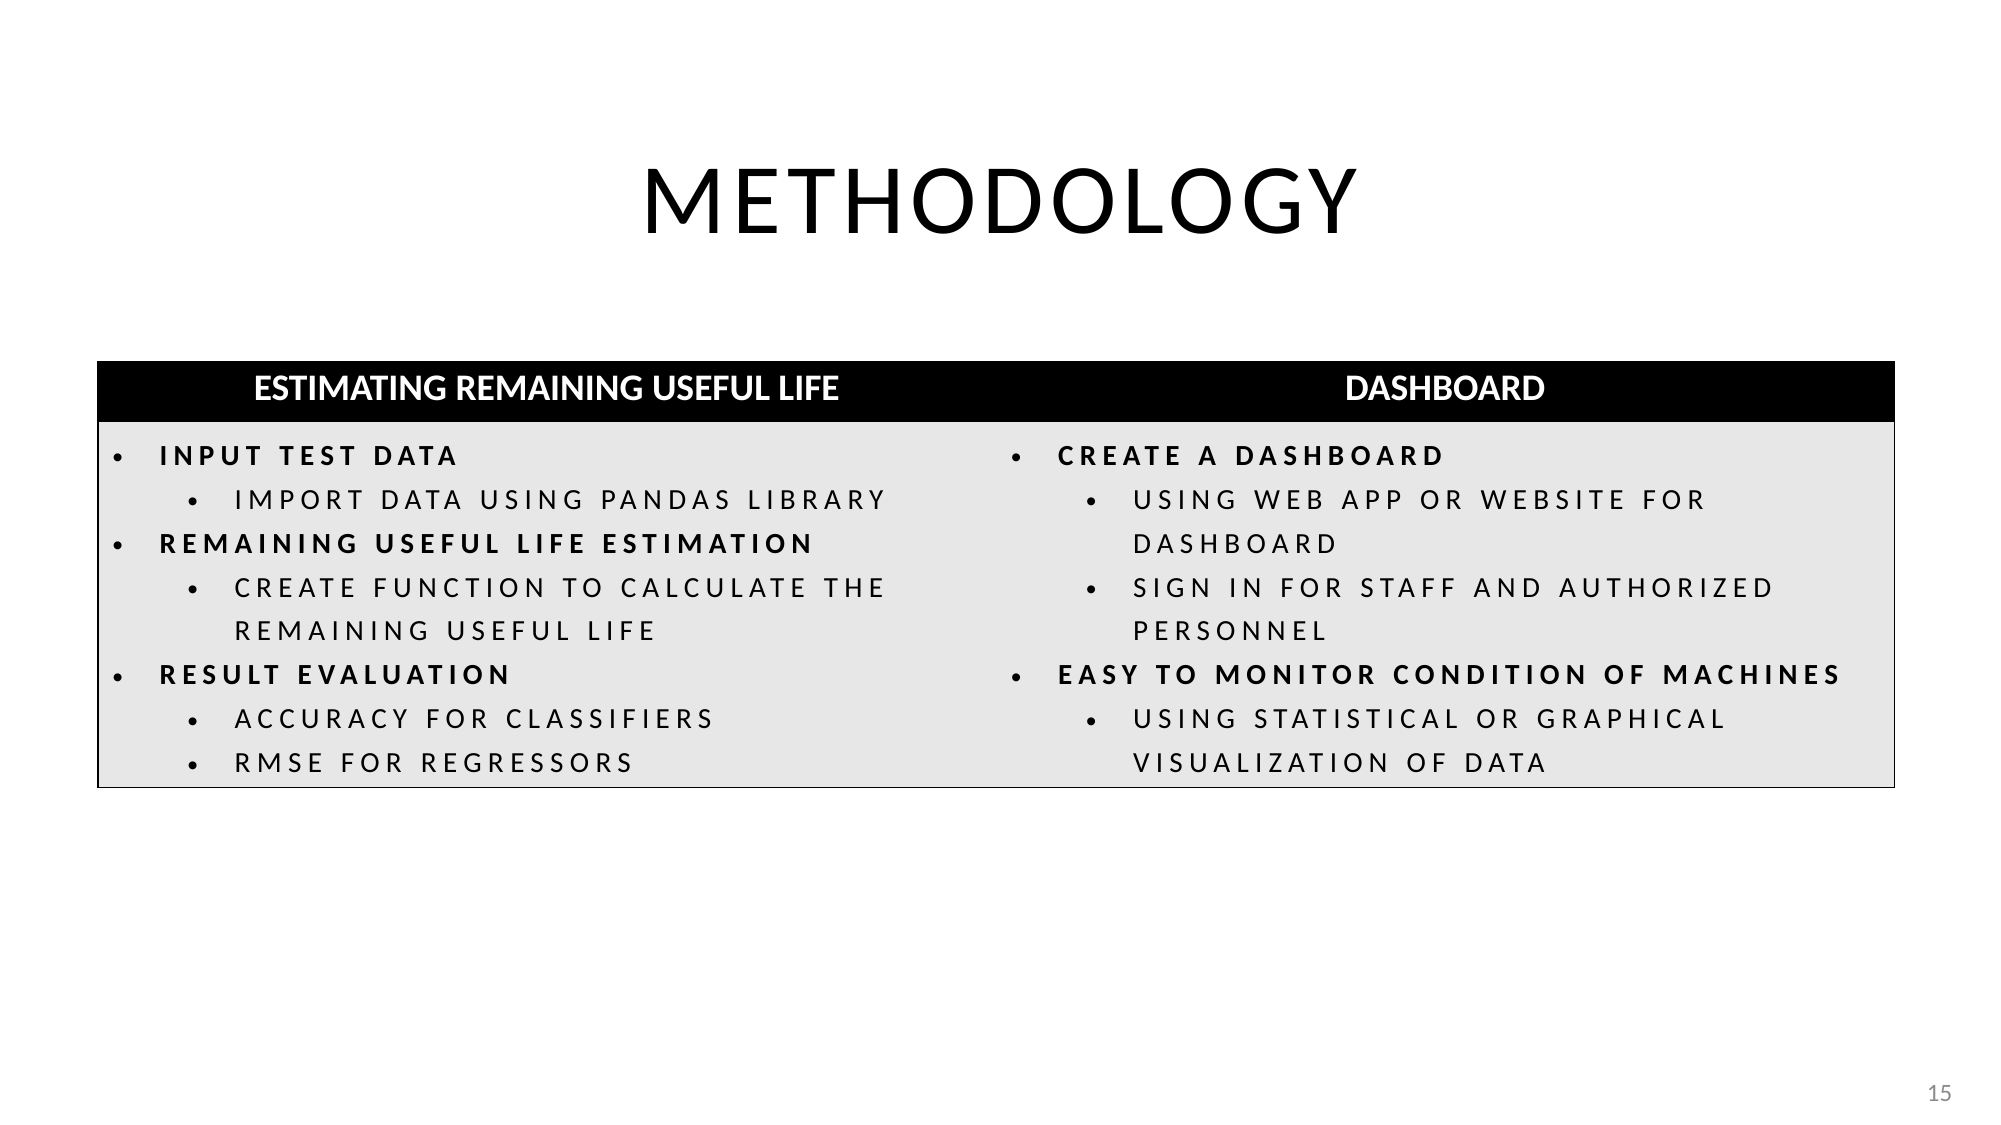

# Methodology
| ESTIMATING REMAINING USEFUL LIFE | DASHBOARD |
| --- | --- |
| Input test data Import data using pandas library Remaining useful life estimation create function to calculate the remaining useful life Result evaluation Accuracy for classifiers RMSE for regressors | Create a dashboard Using web app or website for dashboard Sign in for staff and authorized personnel Easy to monitor condition of Machines Using statistical or graphical visualization of data |
15